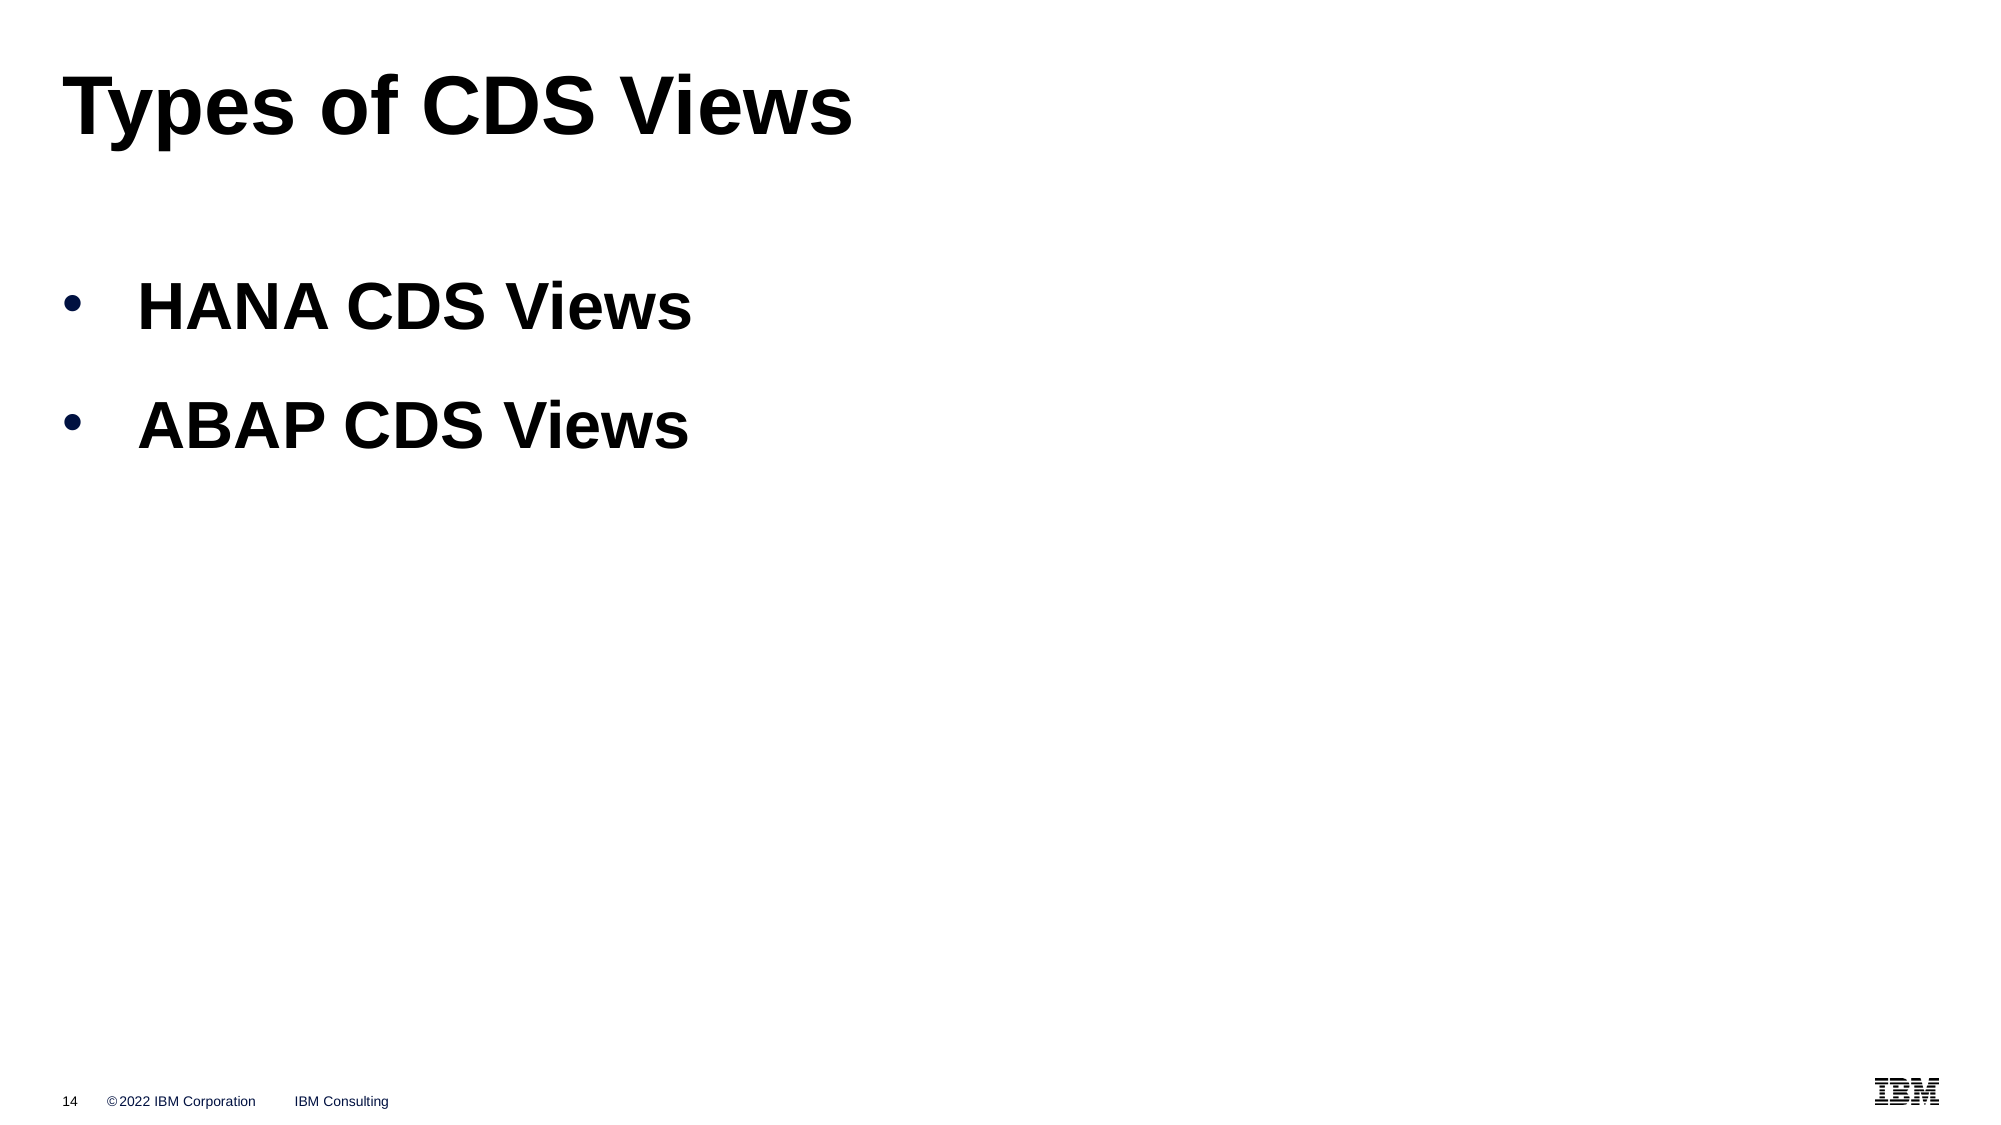

# Types of CDS Views
HANA CDS Views
ABAP CDS Views